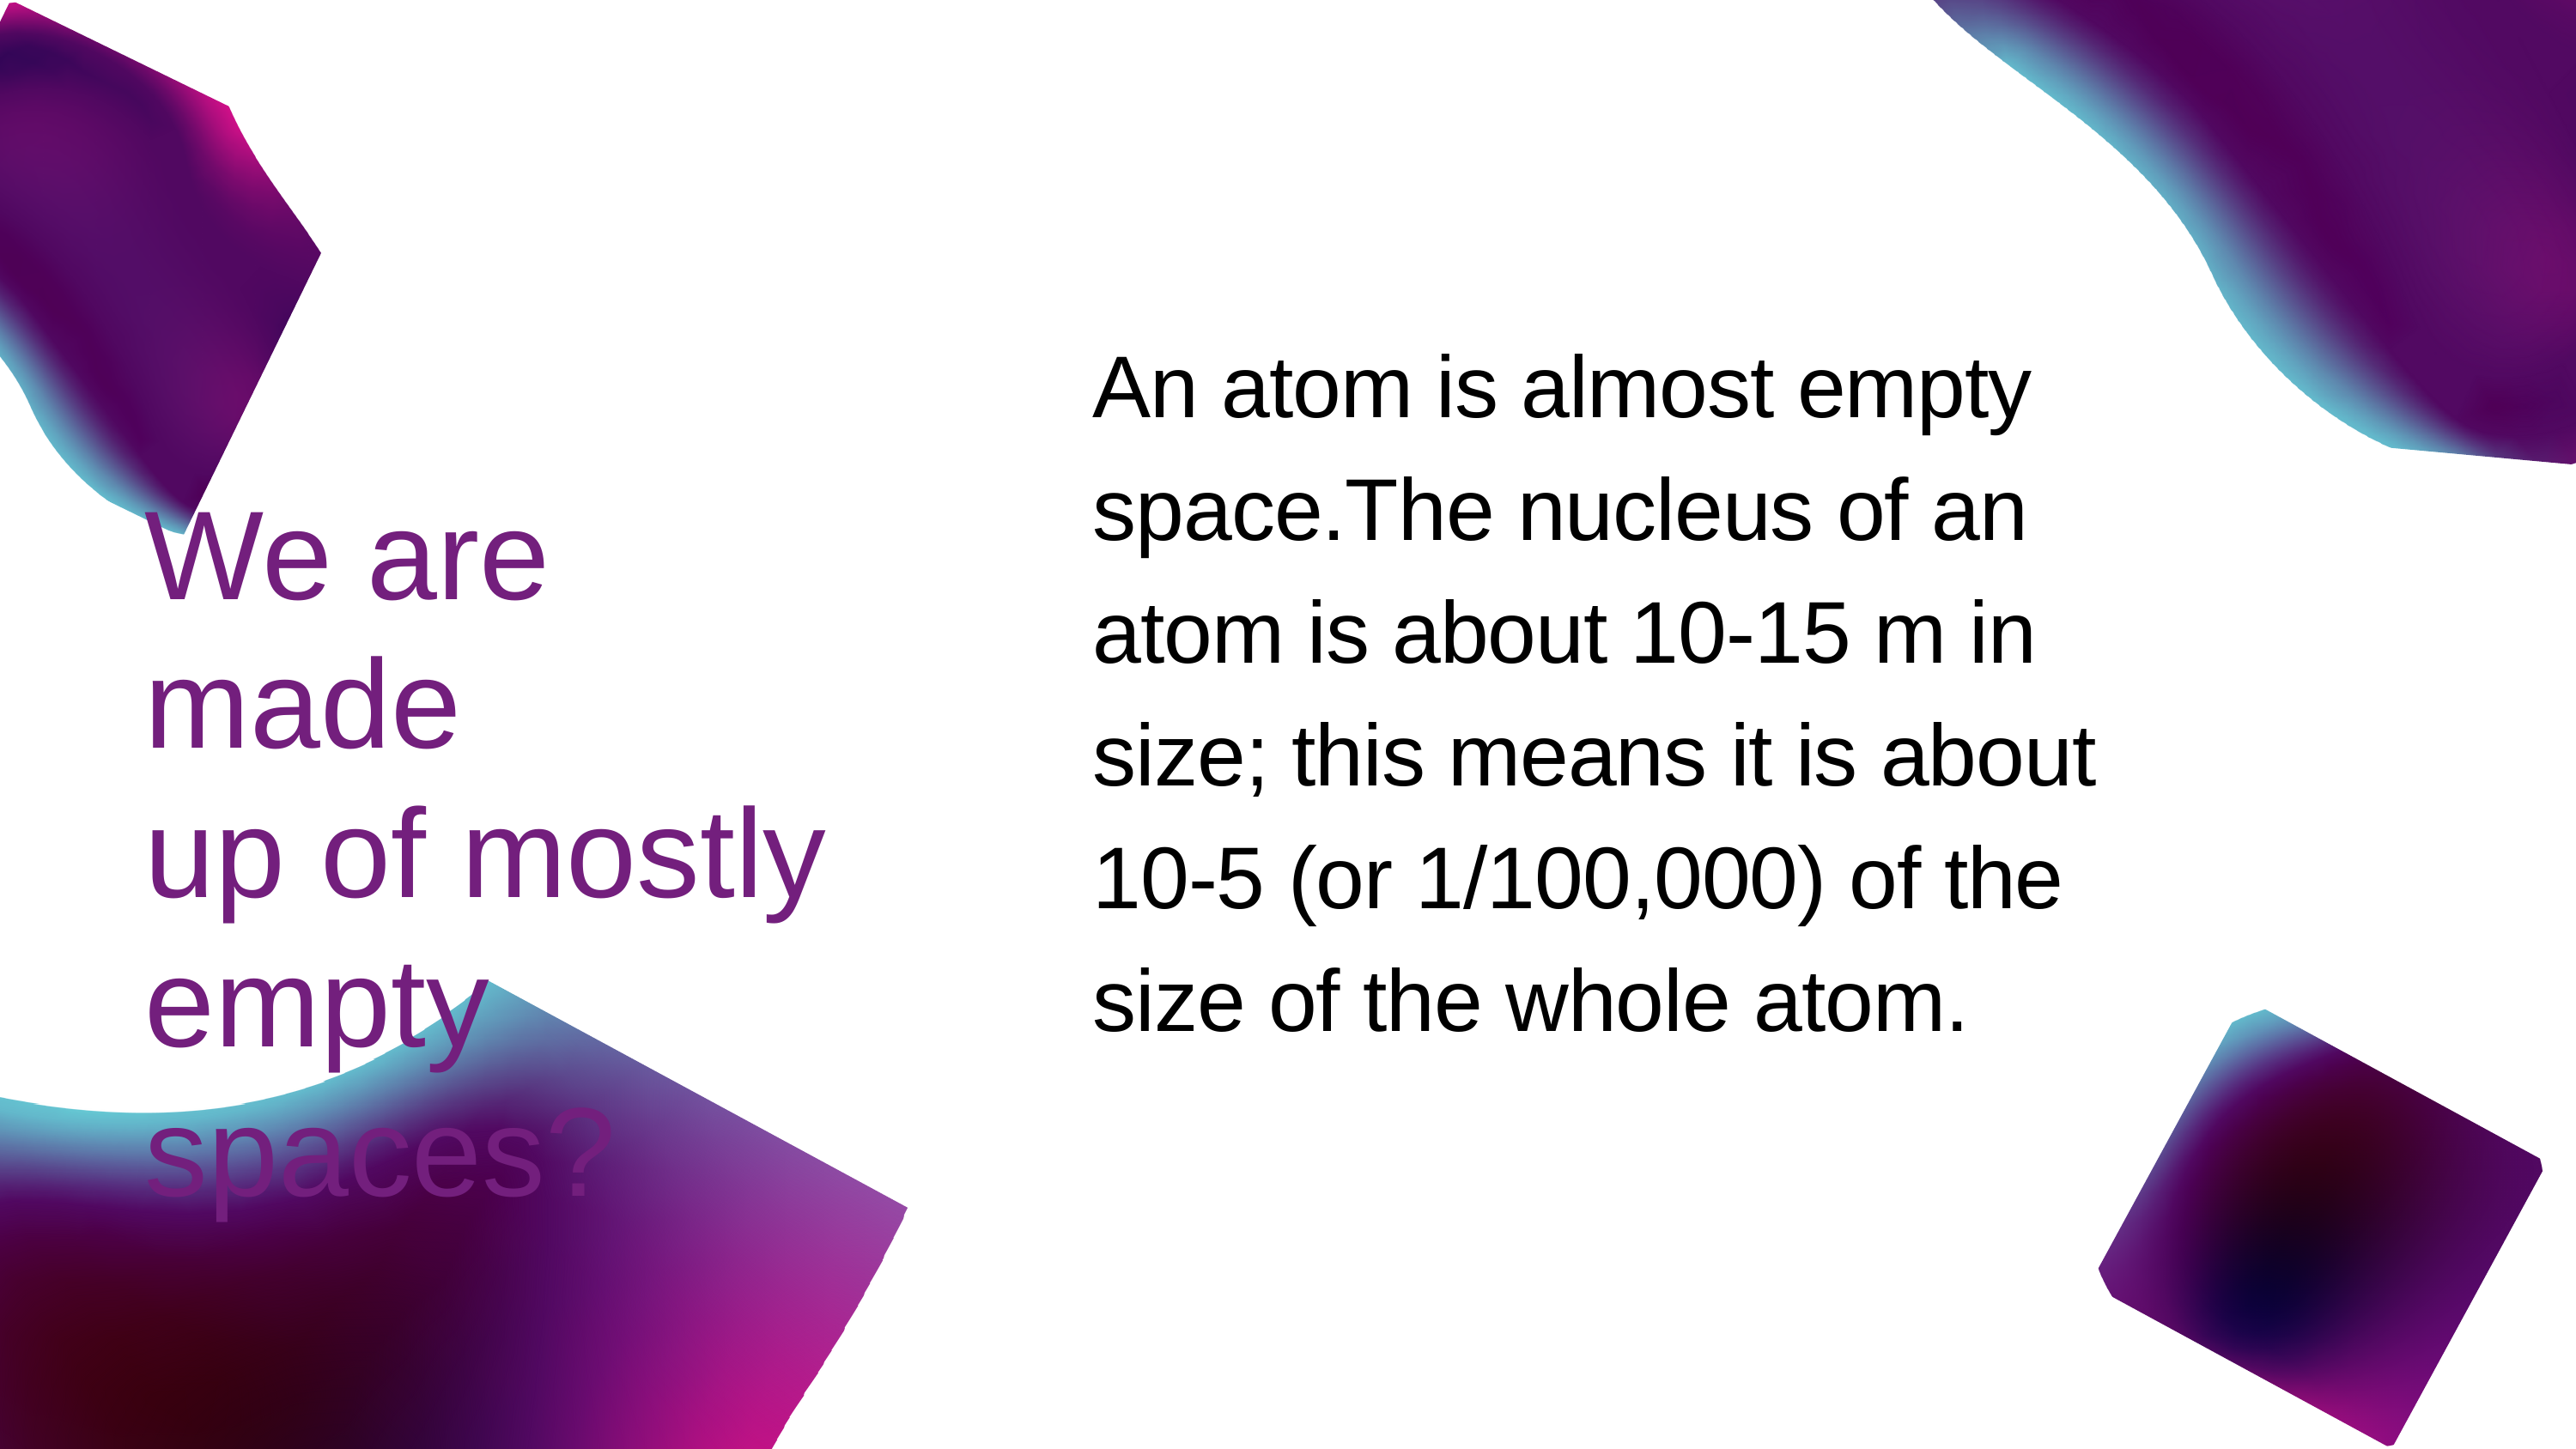

An atom is almost empty space.The nucleus of an atom is about 10-15 m in size; this means it is about 10-5 (or 1/100,000) of the size of the whole atom.

We are made
up of mostly
empty spaces?